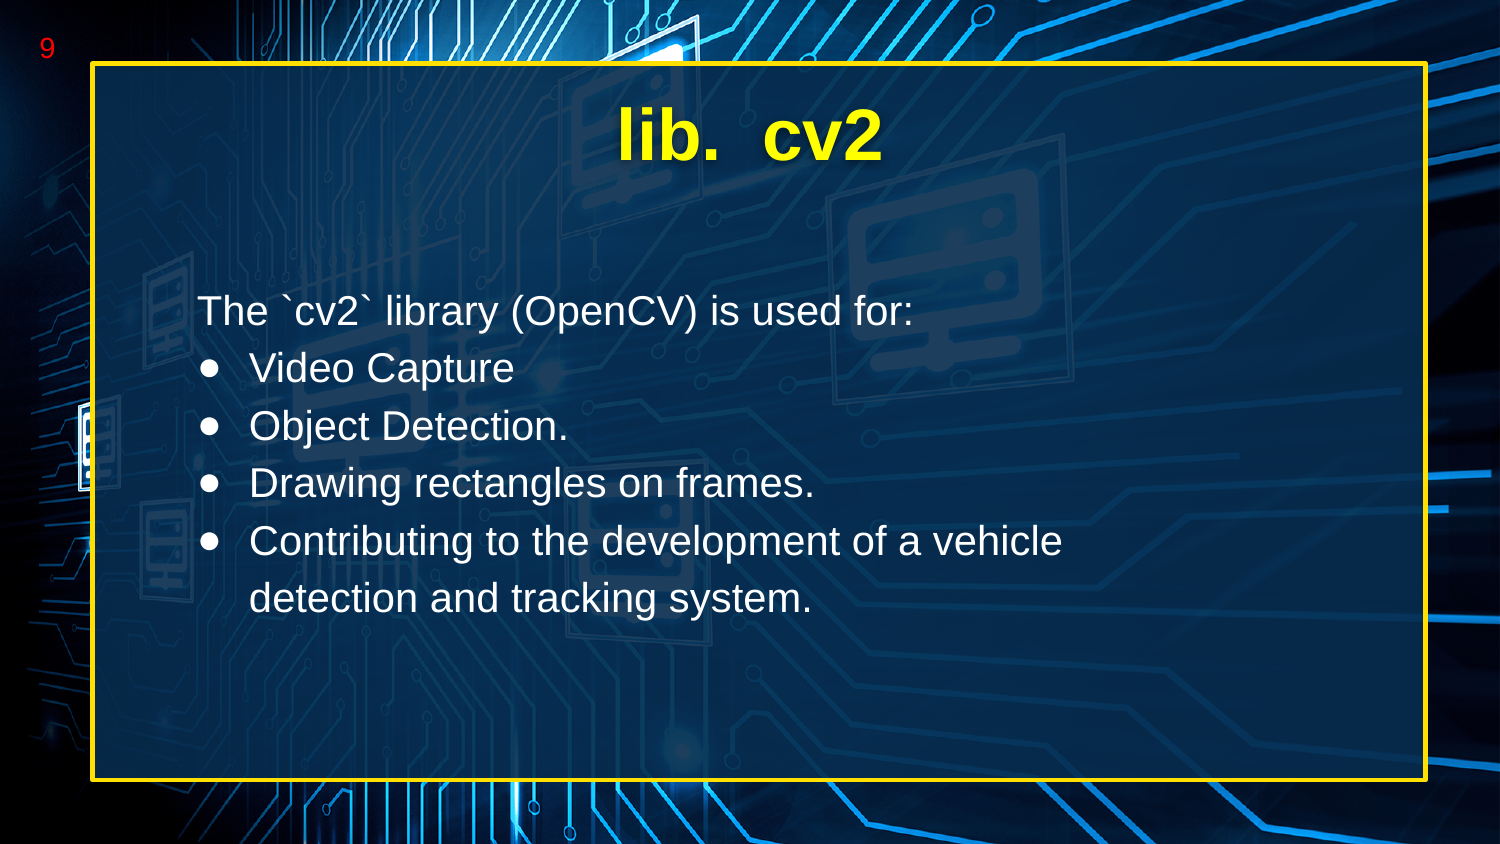

9

# lib.  cv2
The `cv2` library (OpenCV) is used for:
Video Capture
Object Detection.
Drawing rectangles on frames.
Contributing to the development of a vehicle detection and tracking system.